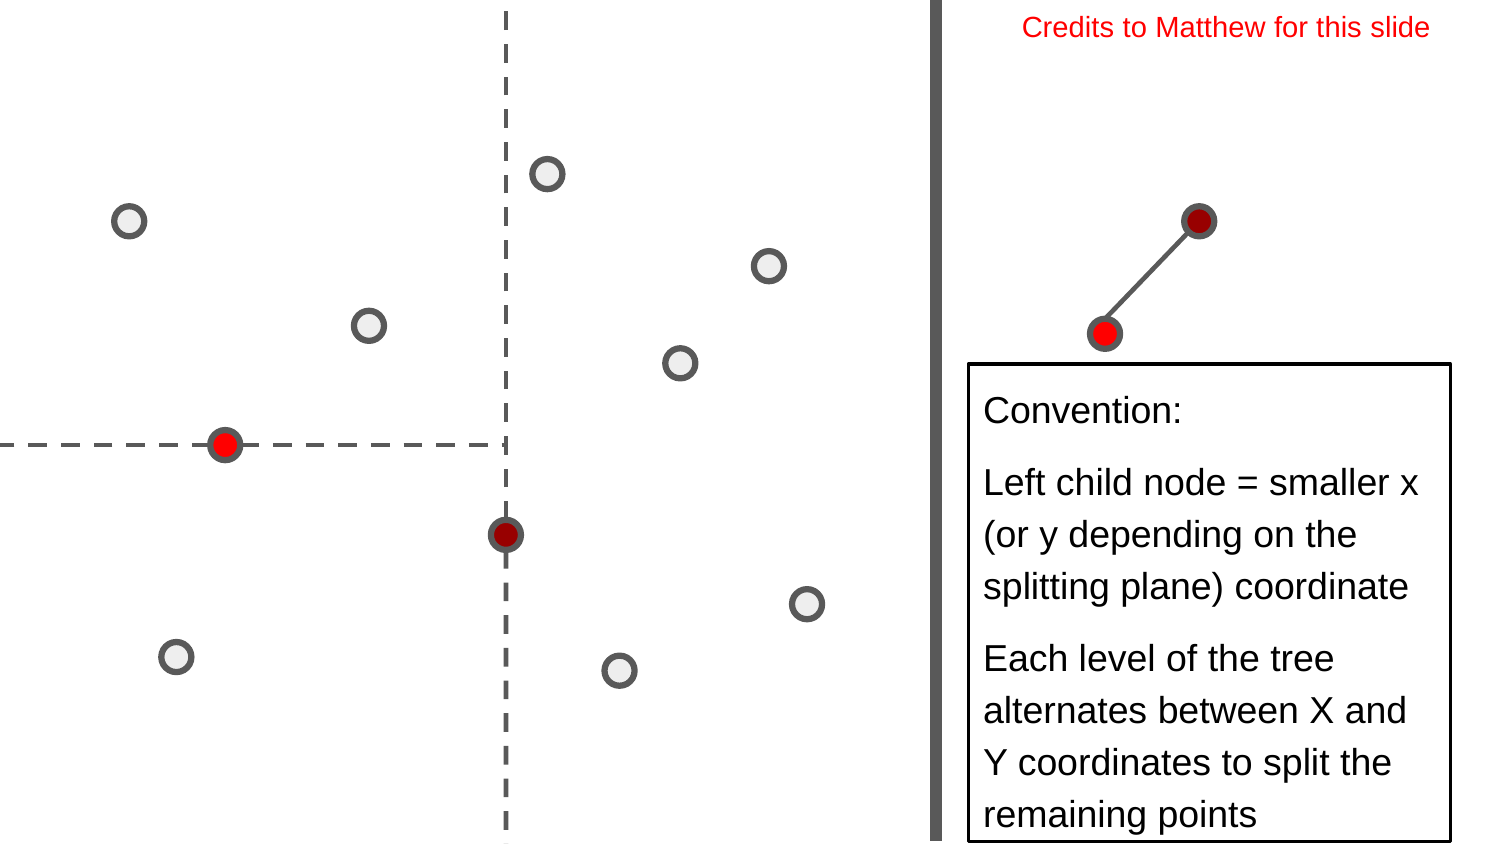

Credits to Matthew for this slide

Convention:
Left child node = smaller x (or y depending on the splitting plane) coordinate
Each level of the tree alternates between X and Y coordinates to split the remaining points